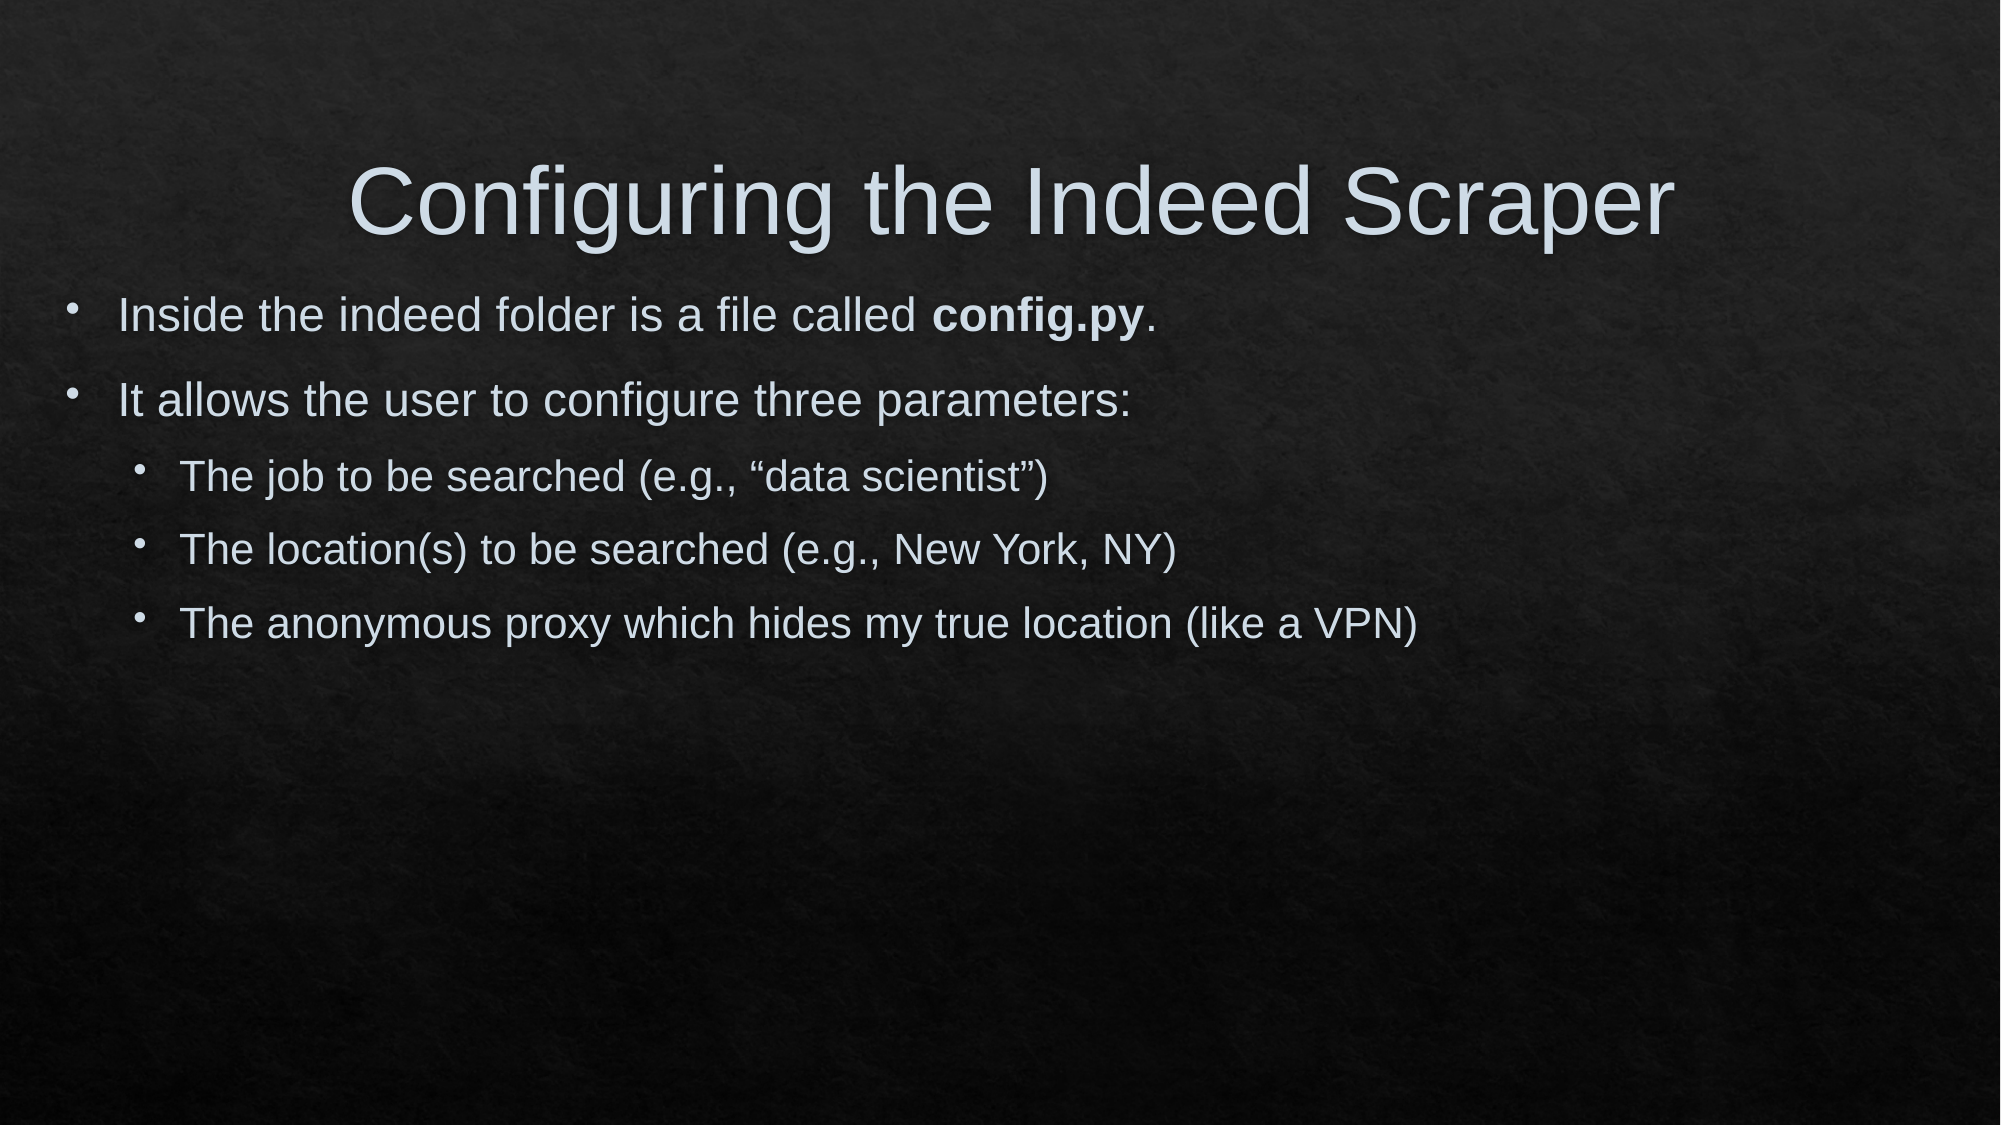

# Configuring the Indeed Scraper
Inside the indeed folder is a file called config.py.
It allows the user to configure three parameters:
The job to be searched (e.g., “data scientist”)
The location(s) to be searched (e.g., New York, NY)
The anonymous proxy which hides my true location (like a VPN)